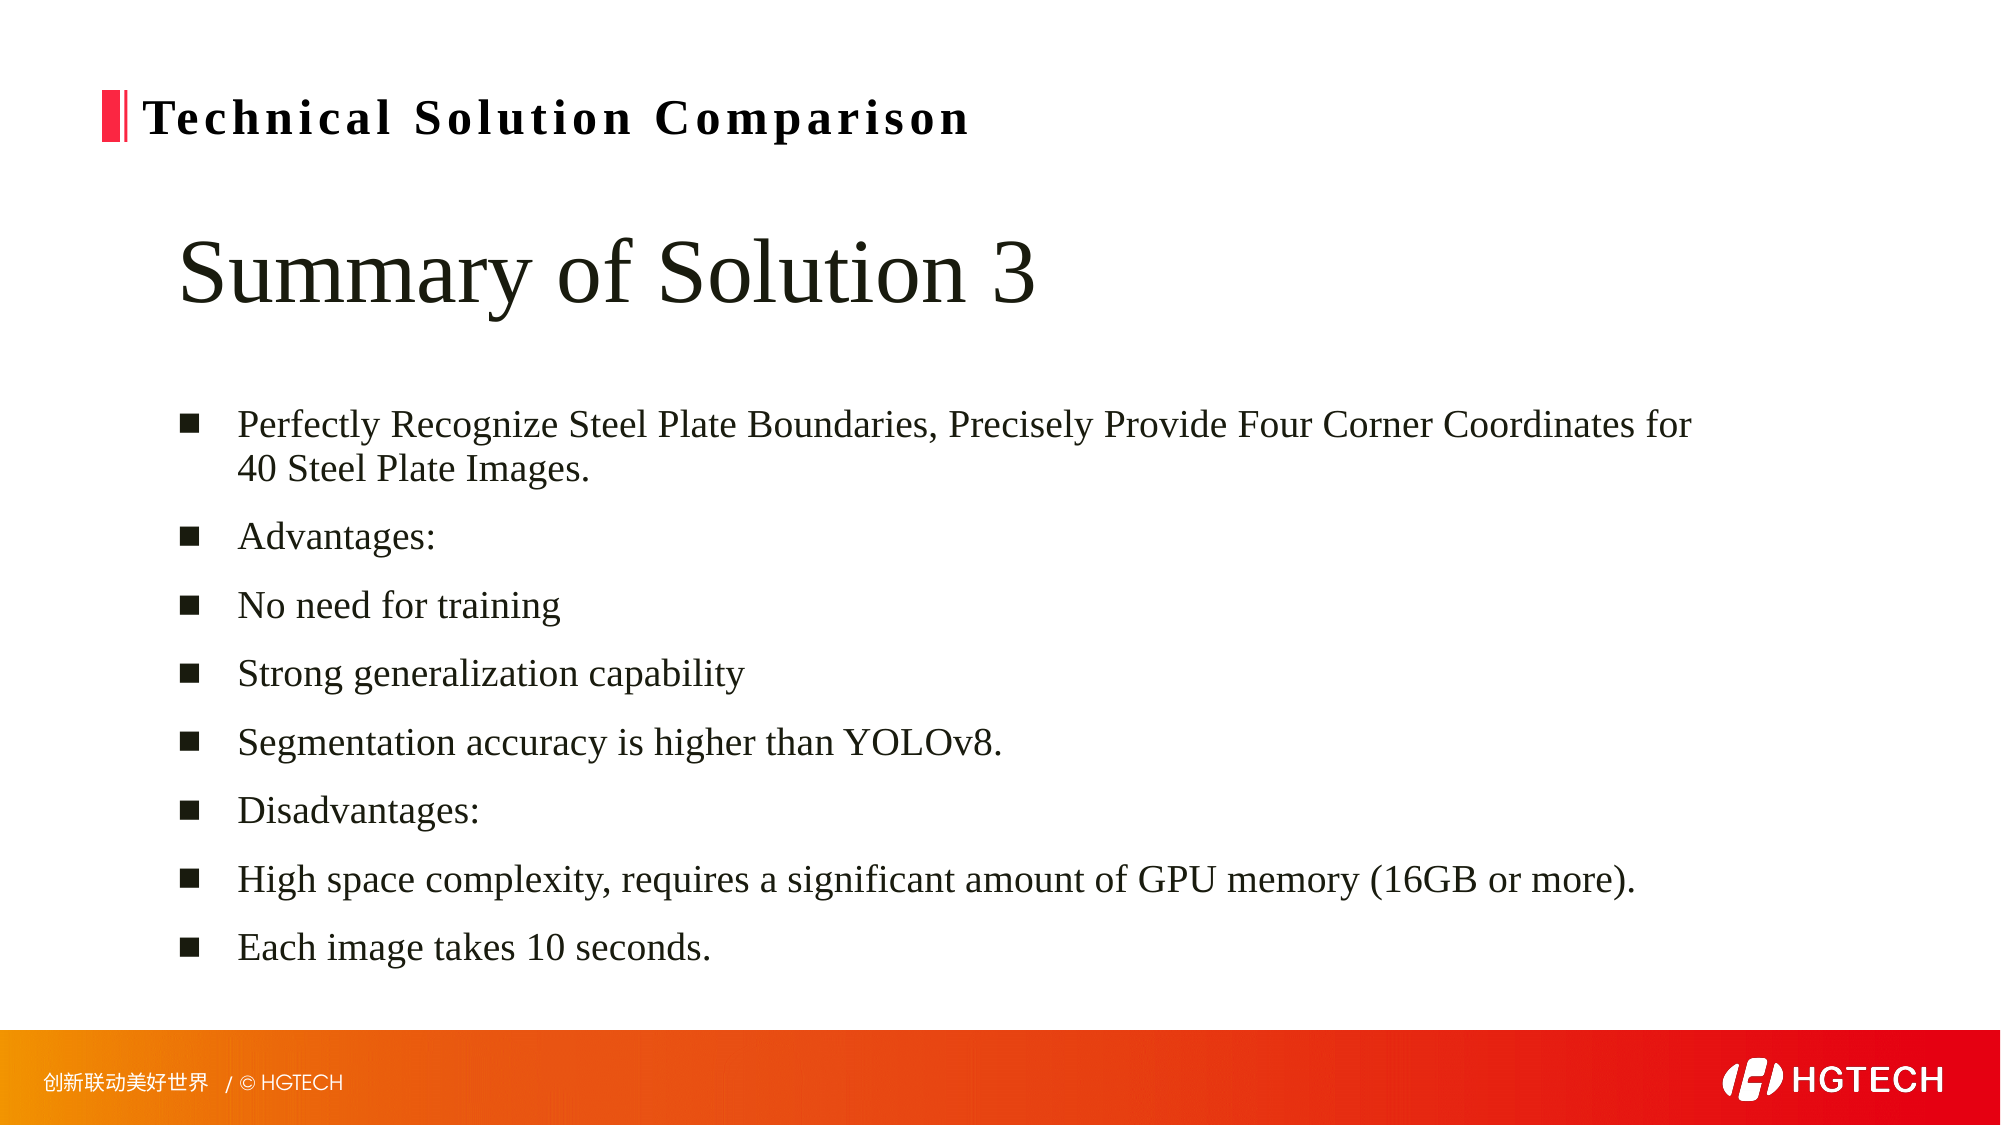

Technical Solution Comparison
Summary of Solution 3

Perfectly Recognize Steel Plate Boundaries, Precisely Provide Four Corner Coordinates for 40 Steel Plate Images.
Advantages:
No need for training
Strong generalization capability
Segmentation accuracy is higher than YOLOv8.
Disadvantages:
High space complexity, requires a significant amount of GPU memory (16GB or more).
Each image takes 10 seconds.